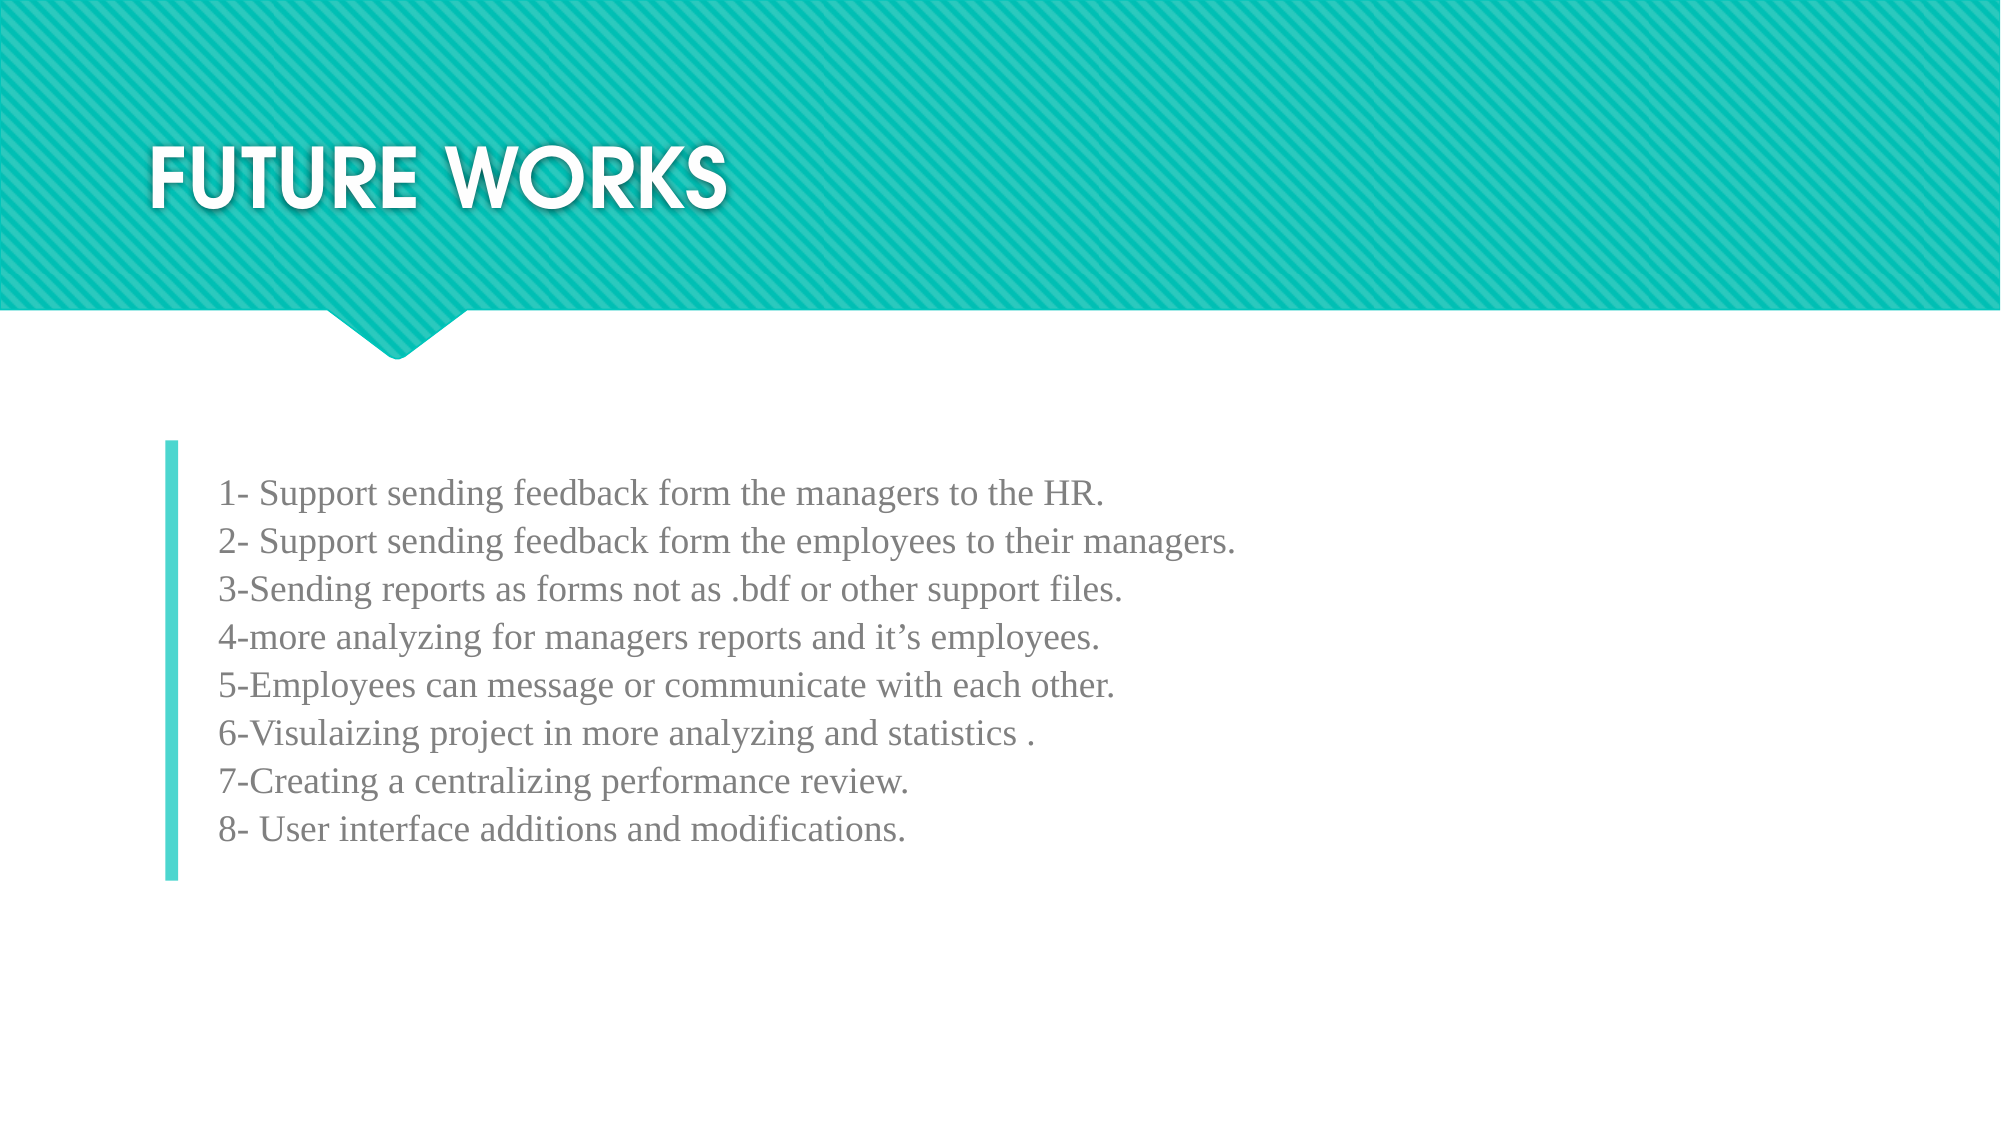

# FUTURE WORKS

1- Support sending feedback form the managers to the HR.
2- Support sending feedback form the employees to their managers.
3-Sending reports as forms not as .bdf or other support files.
4-more analyzing for managers reports and it’s employees.
5-Employees can message or communicate with each other.
6-Visulaizing project in more analyzing and statistics .
7-Creating a centralizing performance review.
8- User interface additions and modifications.